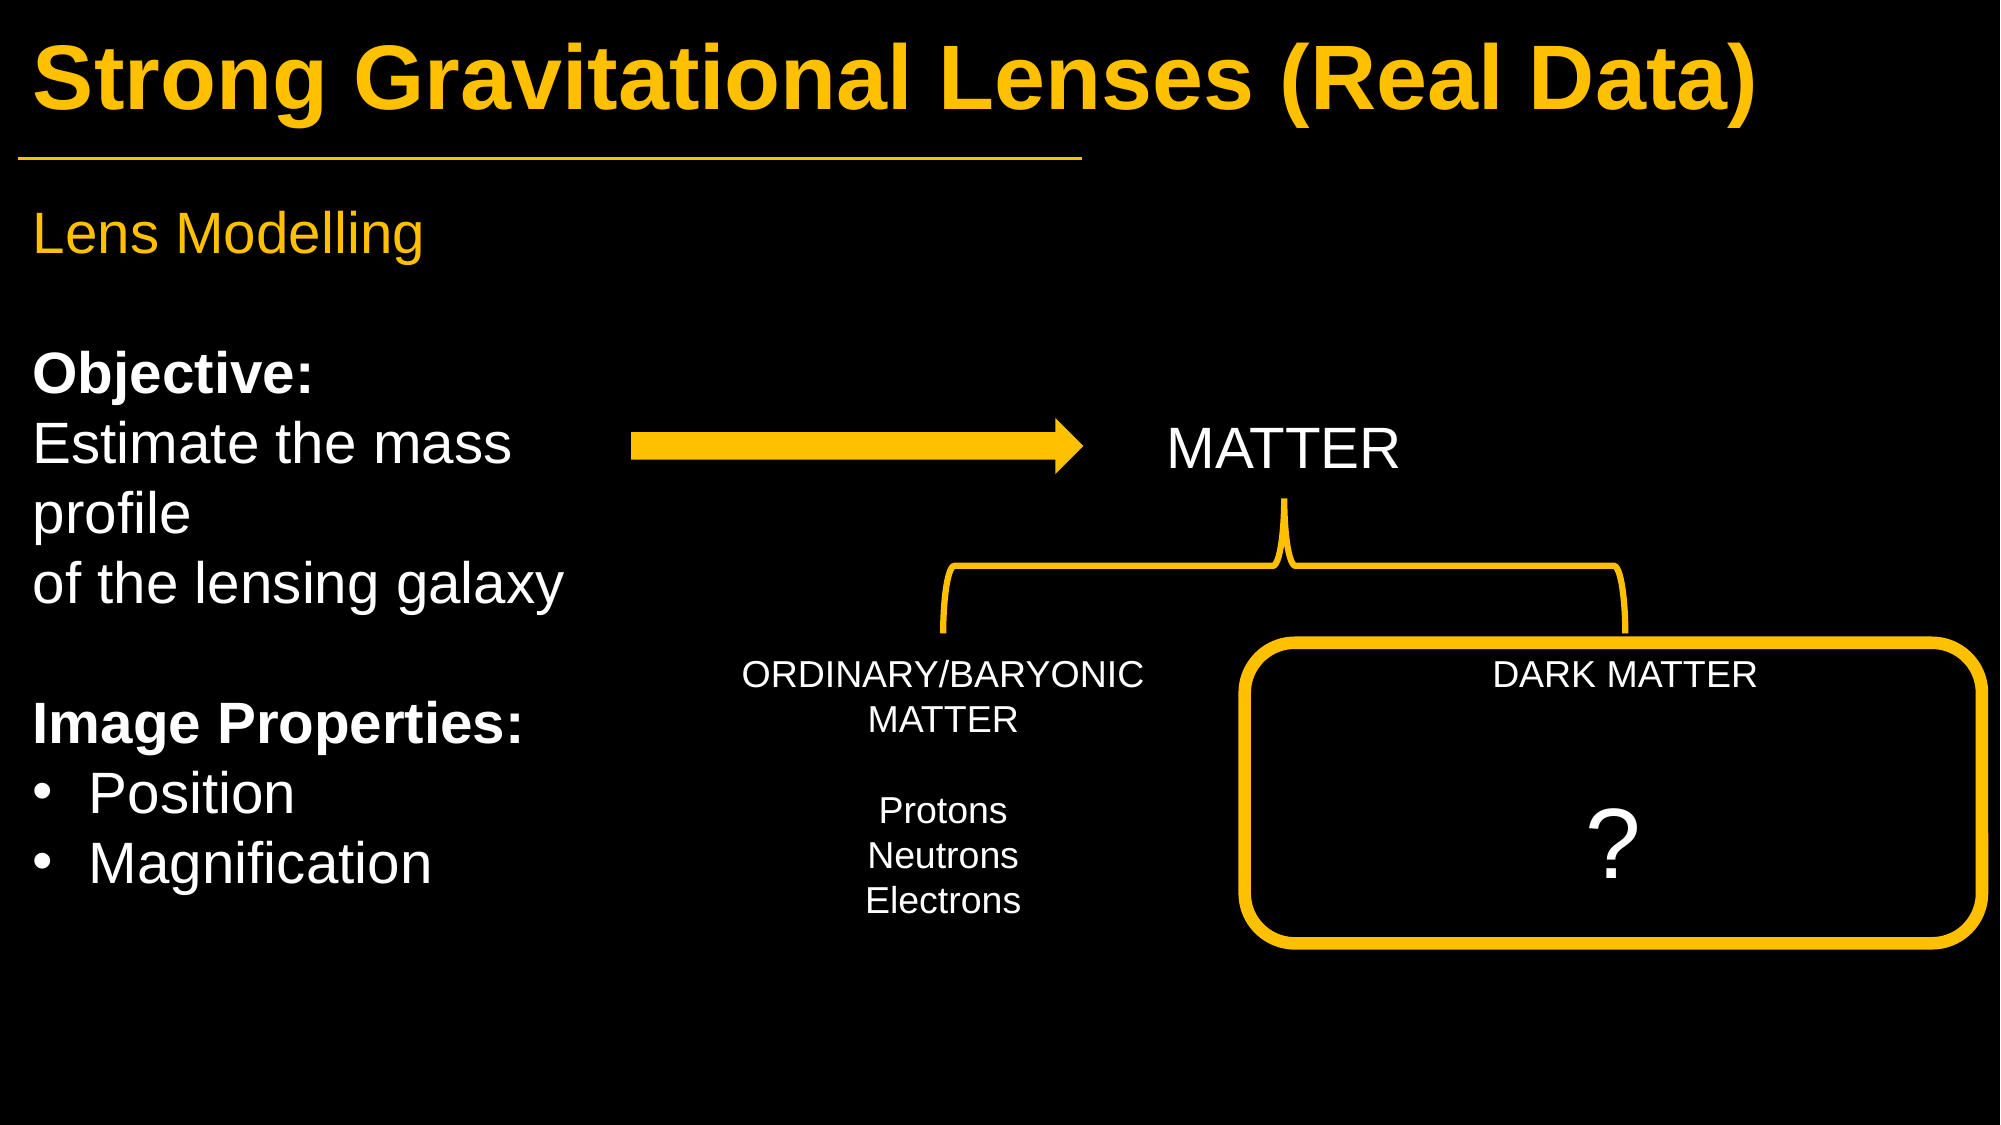

# Strong Gravitational Lenses (Real Data)
Lens Modelling

Objective:
Estimate the mass profile
of the lensing galaxy

Image Properties:
Position
Magnification

MATTER

DARK MATTER
ORDINARY/BARYONIC MATTER

?
Protons
Neutrons
Electrons